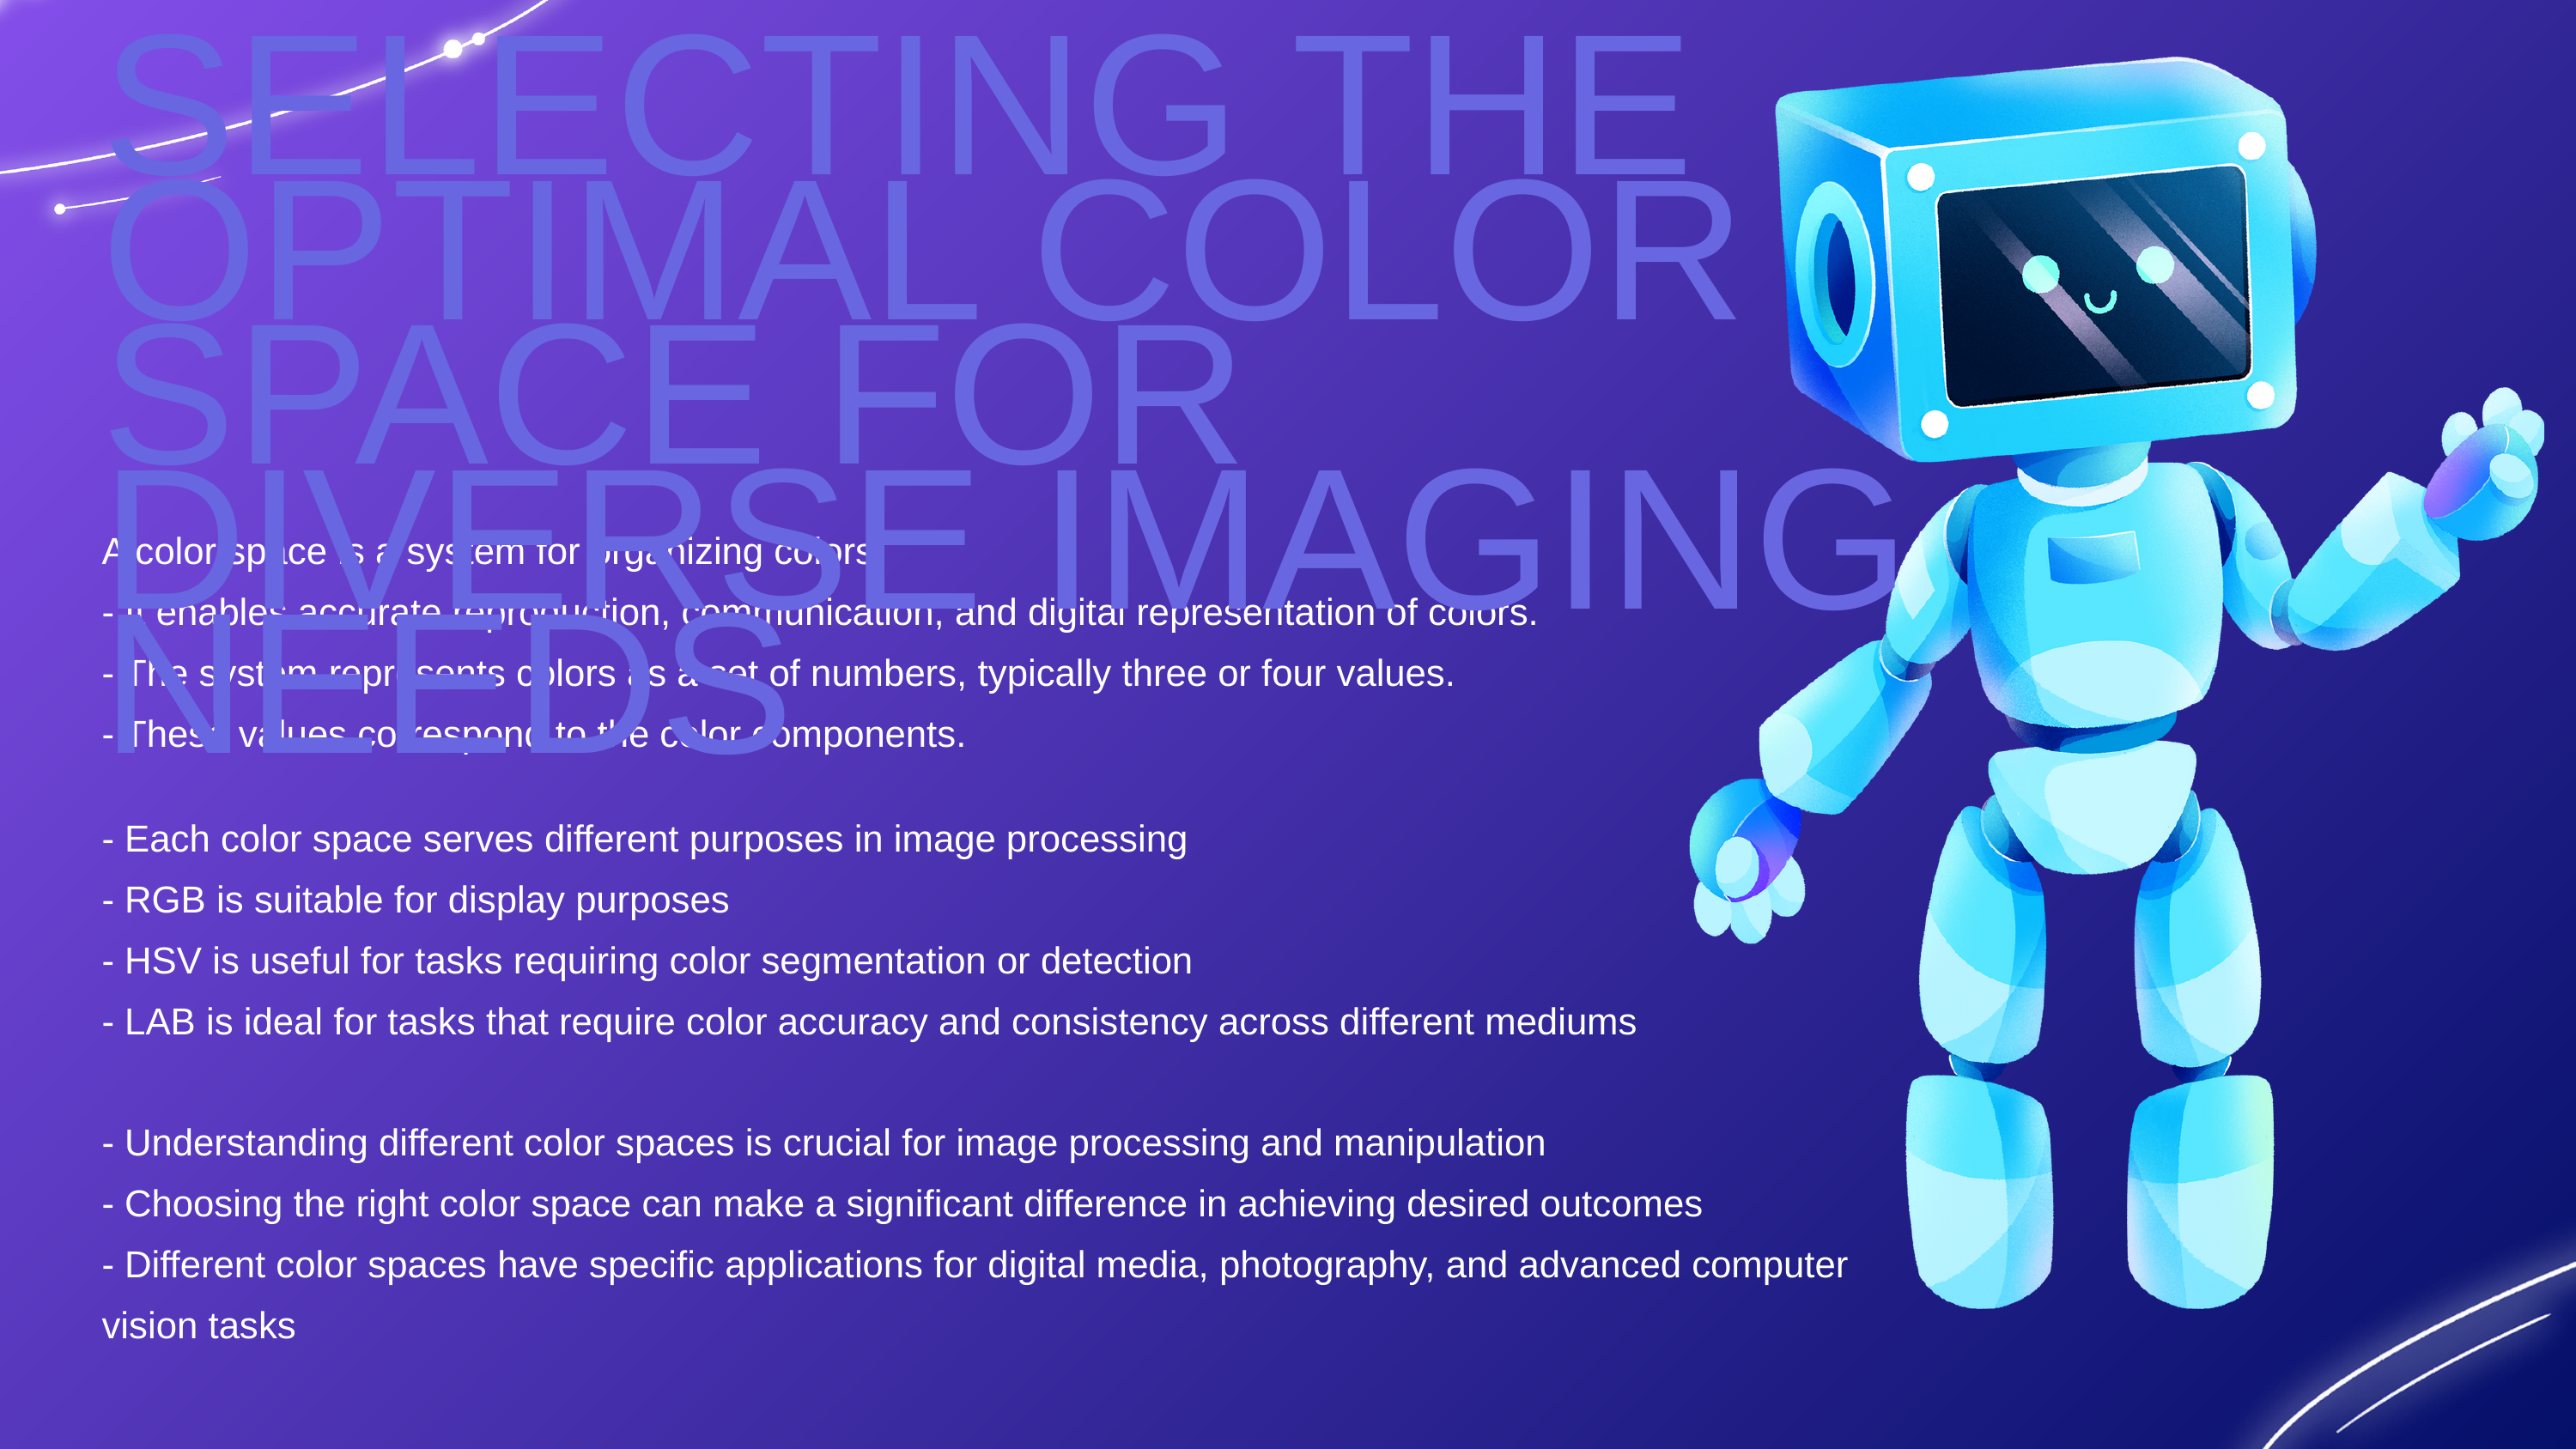

SELECTING THE OPTIMAL COLOR SPACE FOR DIVERSE IMAGING NEEDS
A color space is a system for organizing colors.
- It enables accurate reproduction, communication, and digital representation of colors.
- The system represents colors as a set of numbers, typically three or four values.
- These values correspond to the color components.
- Each color space serves different purposes in image processing
- RGB is suitable for display purposes
- HSV is useful for tasks requiring color segmentation or detection
- LAB is ideal for tasks that require color accuracy and consistency across different mediums

- Understanding different color spaces is crucial for image processing and manipulation
- Choosing the right color space can make a significant difference in achieving desired outcomes
- Different color spaces have specific applications for digital media, photography, and advanced computer vision tasks